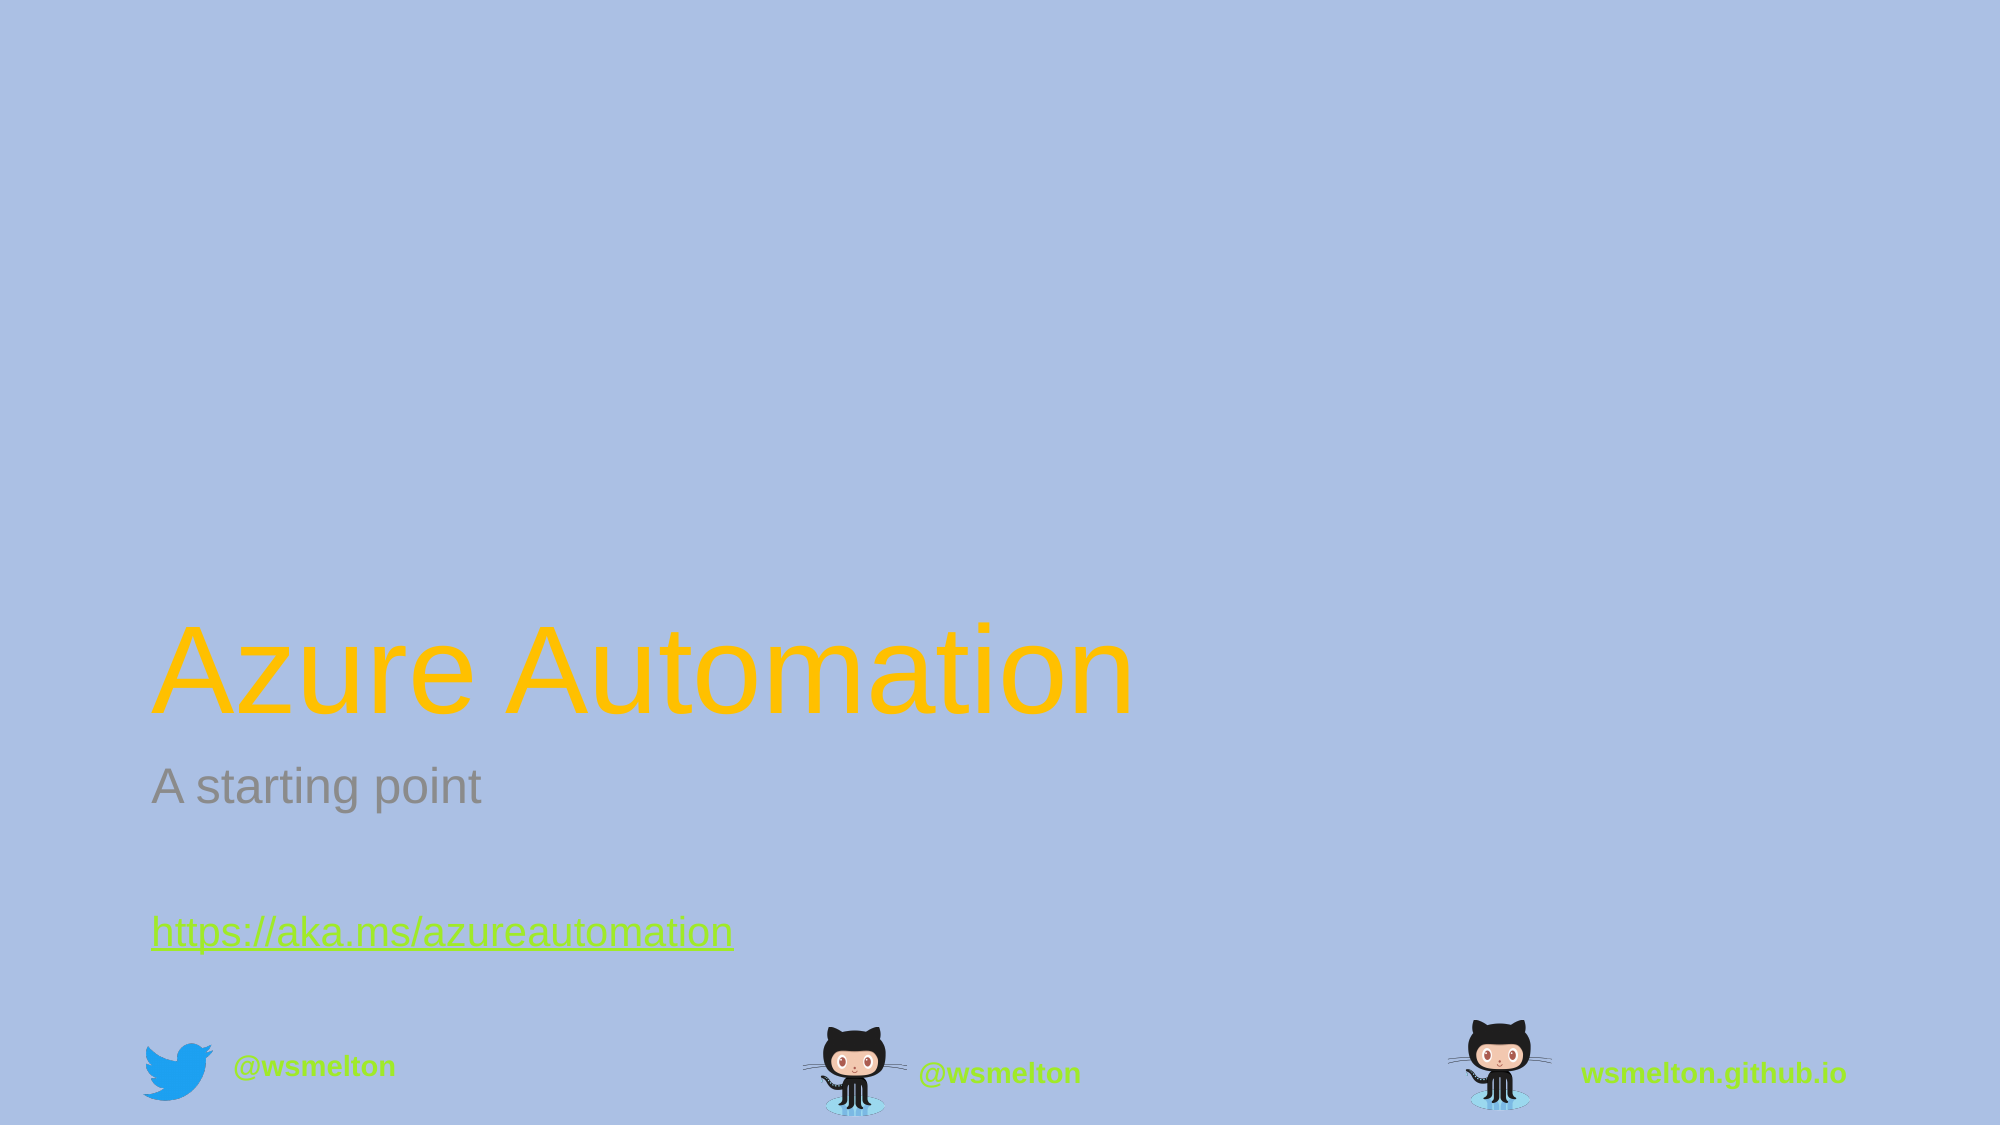

# Azure Automation
A starting point

https://aka.ms/azureautomation